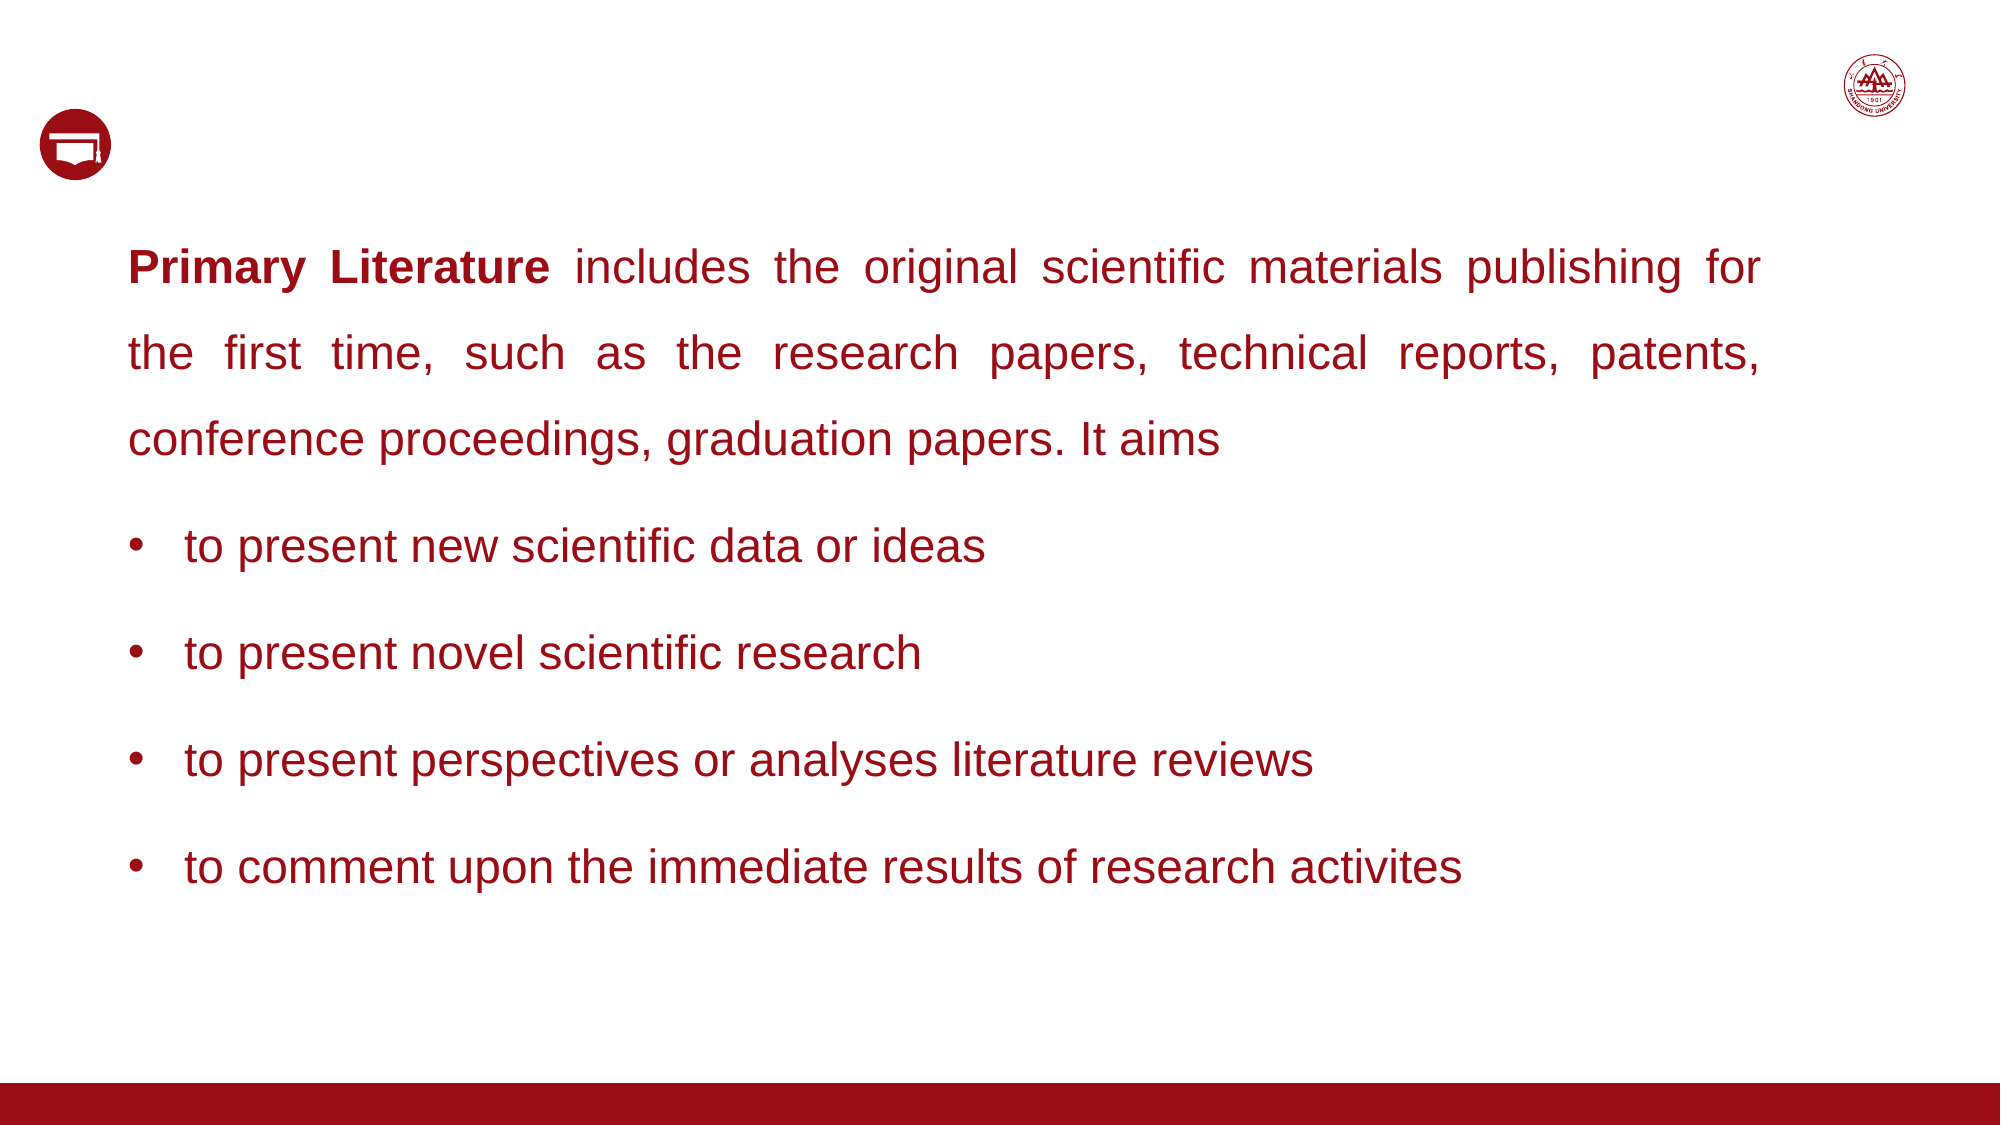

Primary Literature includes the original scientific materials publishing for the first time, such as the research papers, technical reports, patents, conference proceedings, graduation papers. It aims
to present new scientific data or ideas
to present novel scientific research
to present perspectives or analyses literature reviews
to comment upon the immediate results of research activites